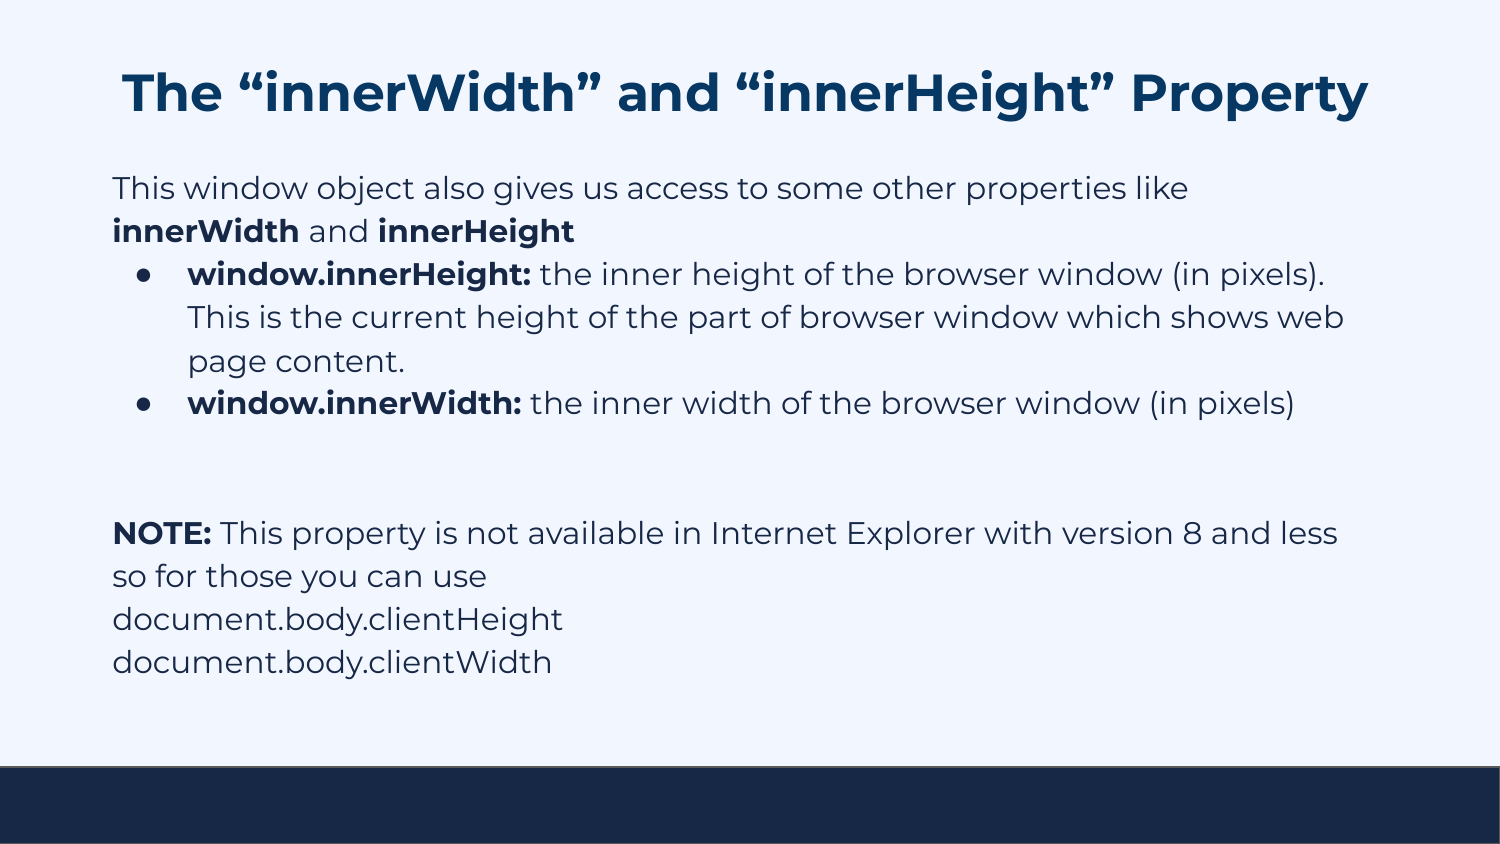

# The “innerWidth” and “innerHeight” Property
This window object also gives us access to some other properties like innerWidth and innerHeight
window.innerHeight: the inner height of the browser window (in pixels). This is the current height of the part of browser window which shows web page content.
window.innerWidth: the inner width of the browser window (in pixels)

NOTE: This property is not available in Internet Explorer with version 8 and less so for those you can use
document.body.clientHeight
document.body.clientWidth